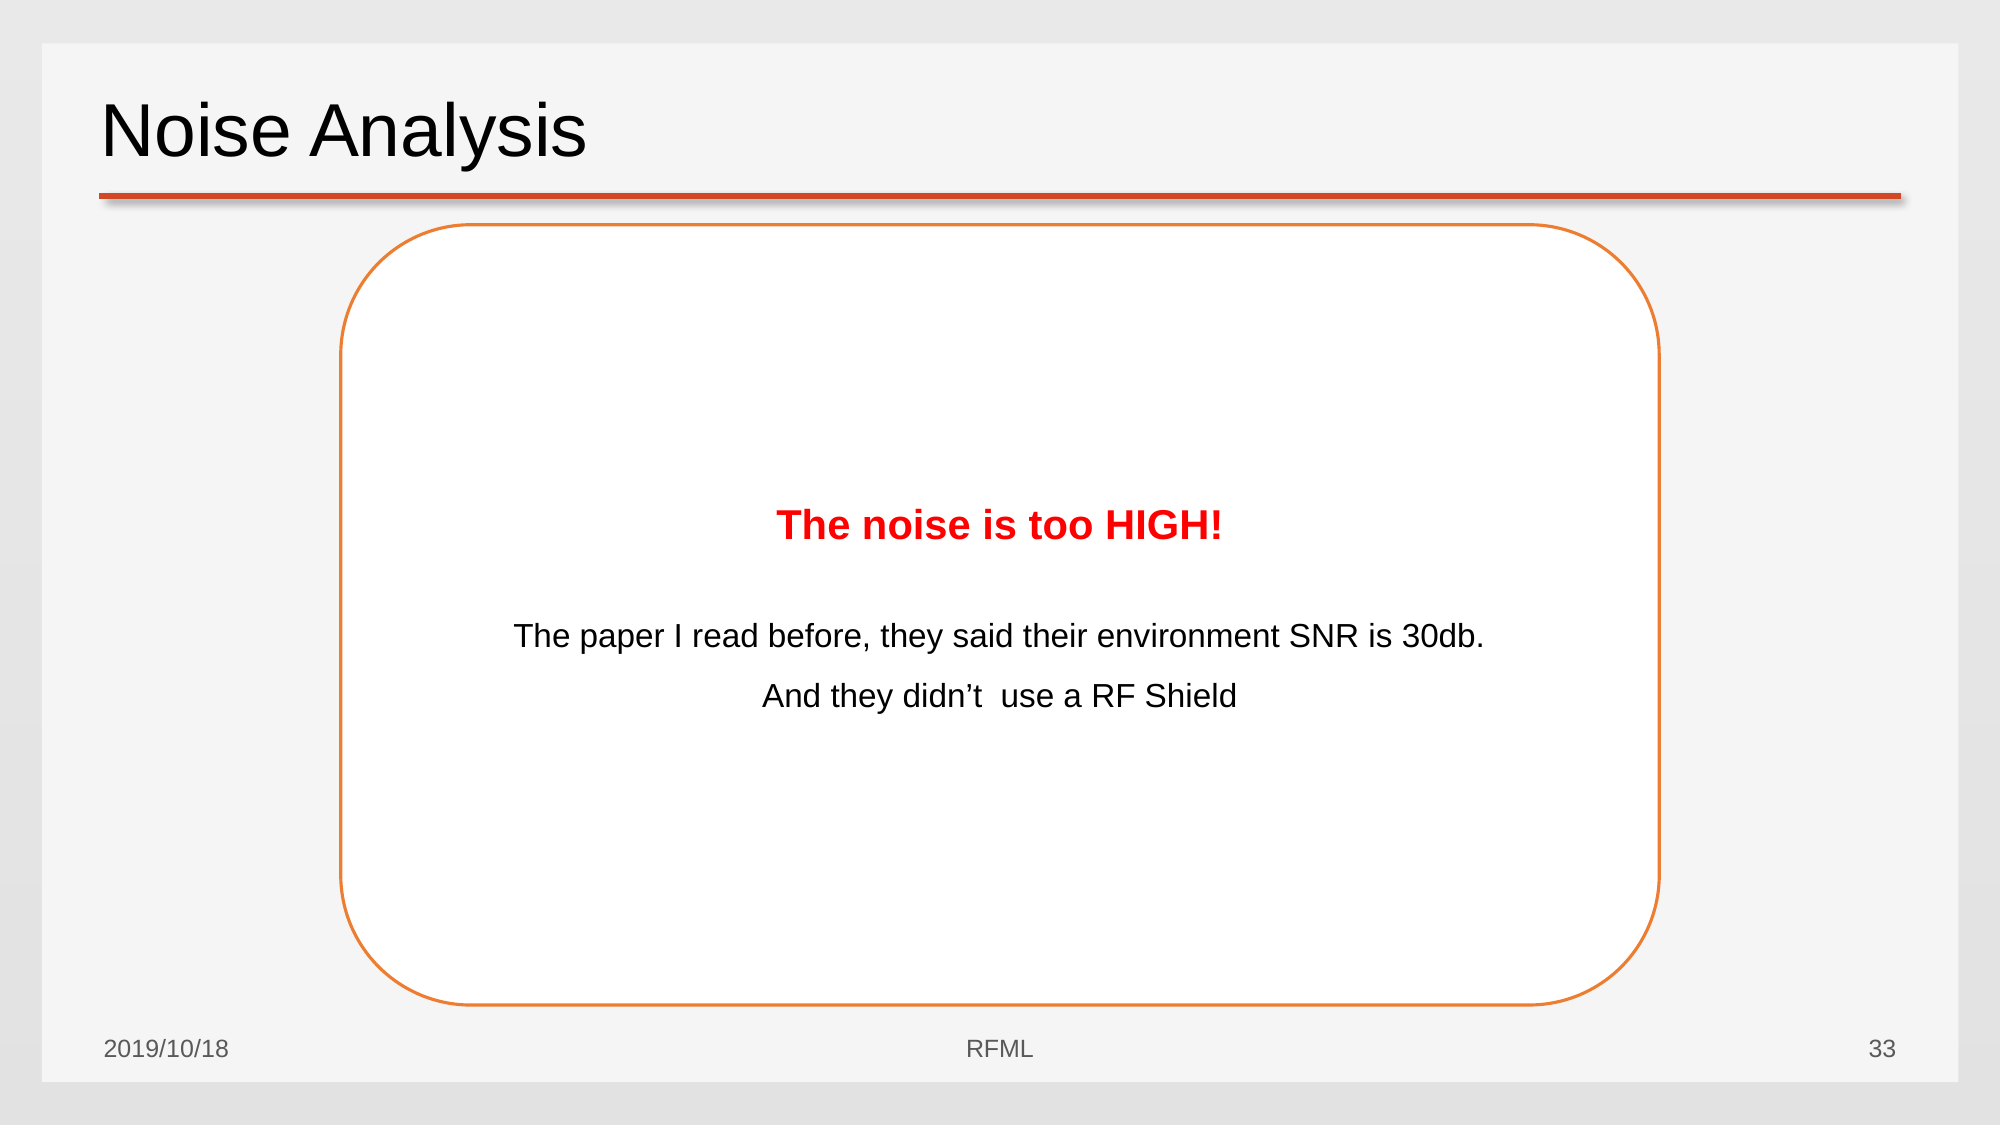

# Noise Analysis
The noise is too HIGH!
The paper I read before, they said their environment SNR is 30db. And they didn’t  use a RF Shield
2019/10/18
RFML
33